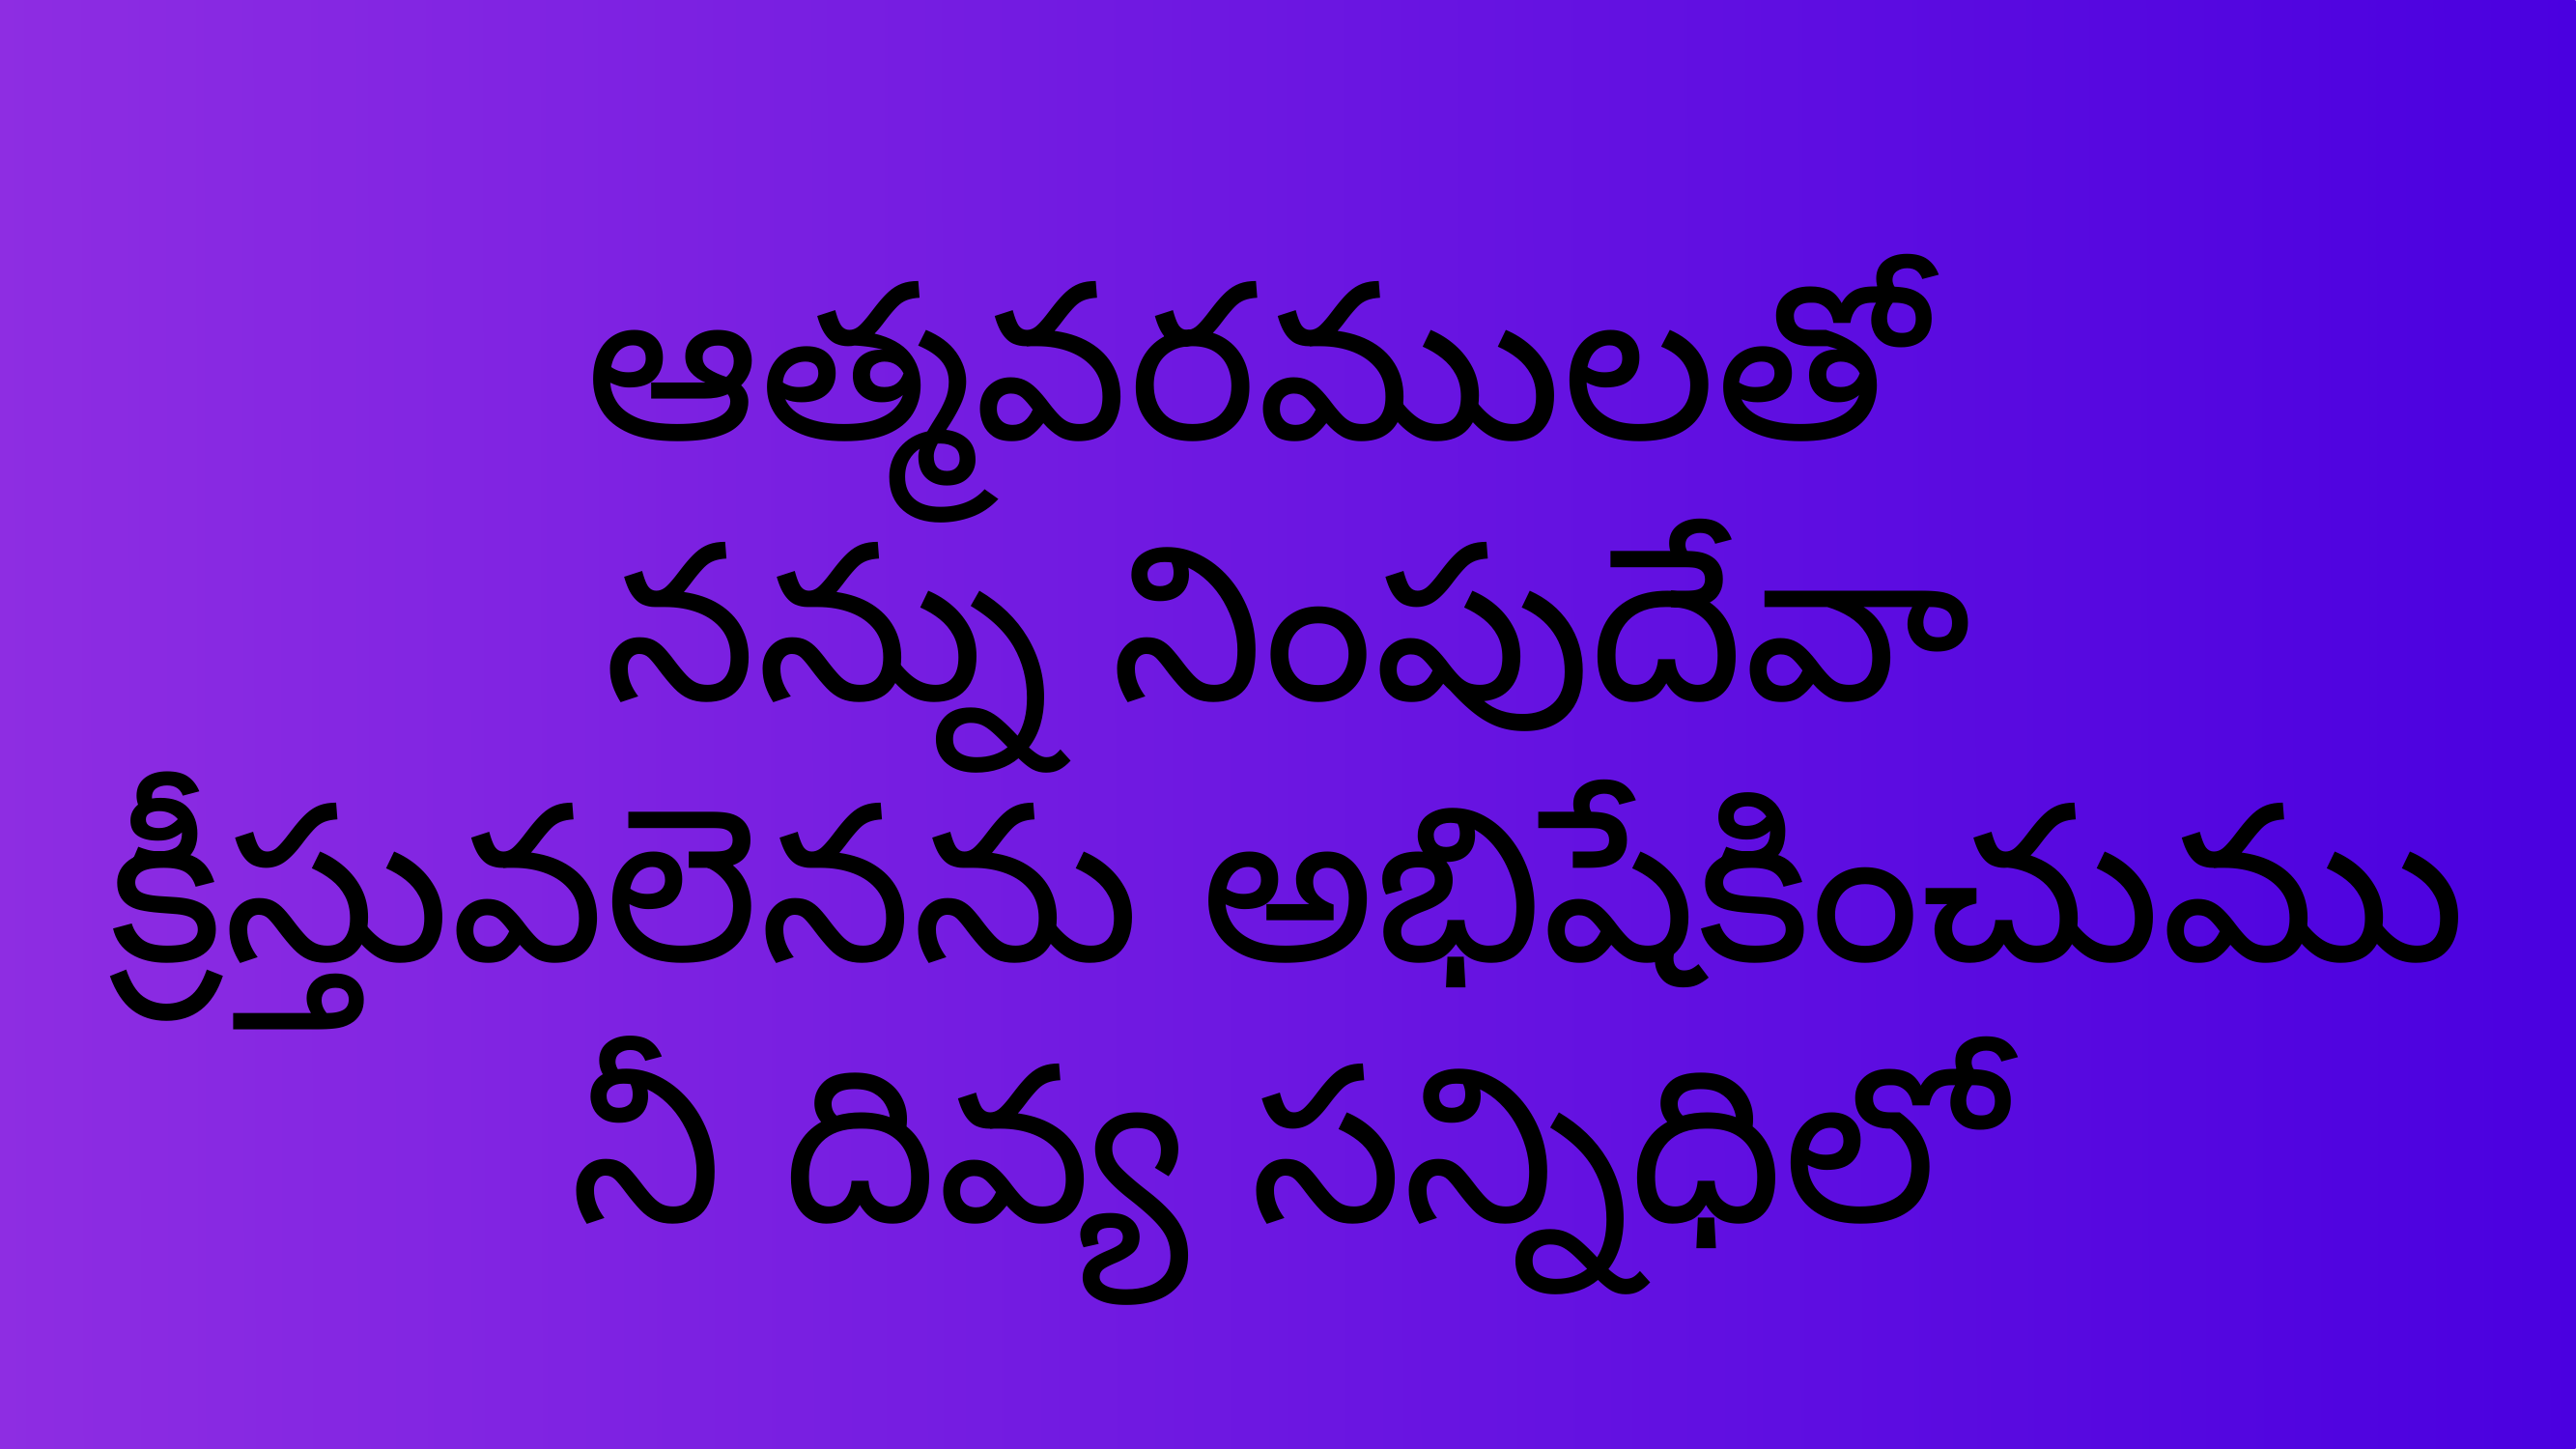

ఆత్మవరములతో
నన్ను నింపుదేవా
క్రీస్తువలెనను అభిషేకించుము
నీ దివ్య సన్నిధిలో